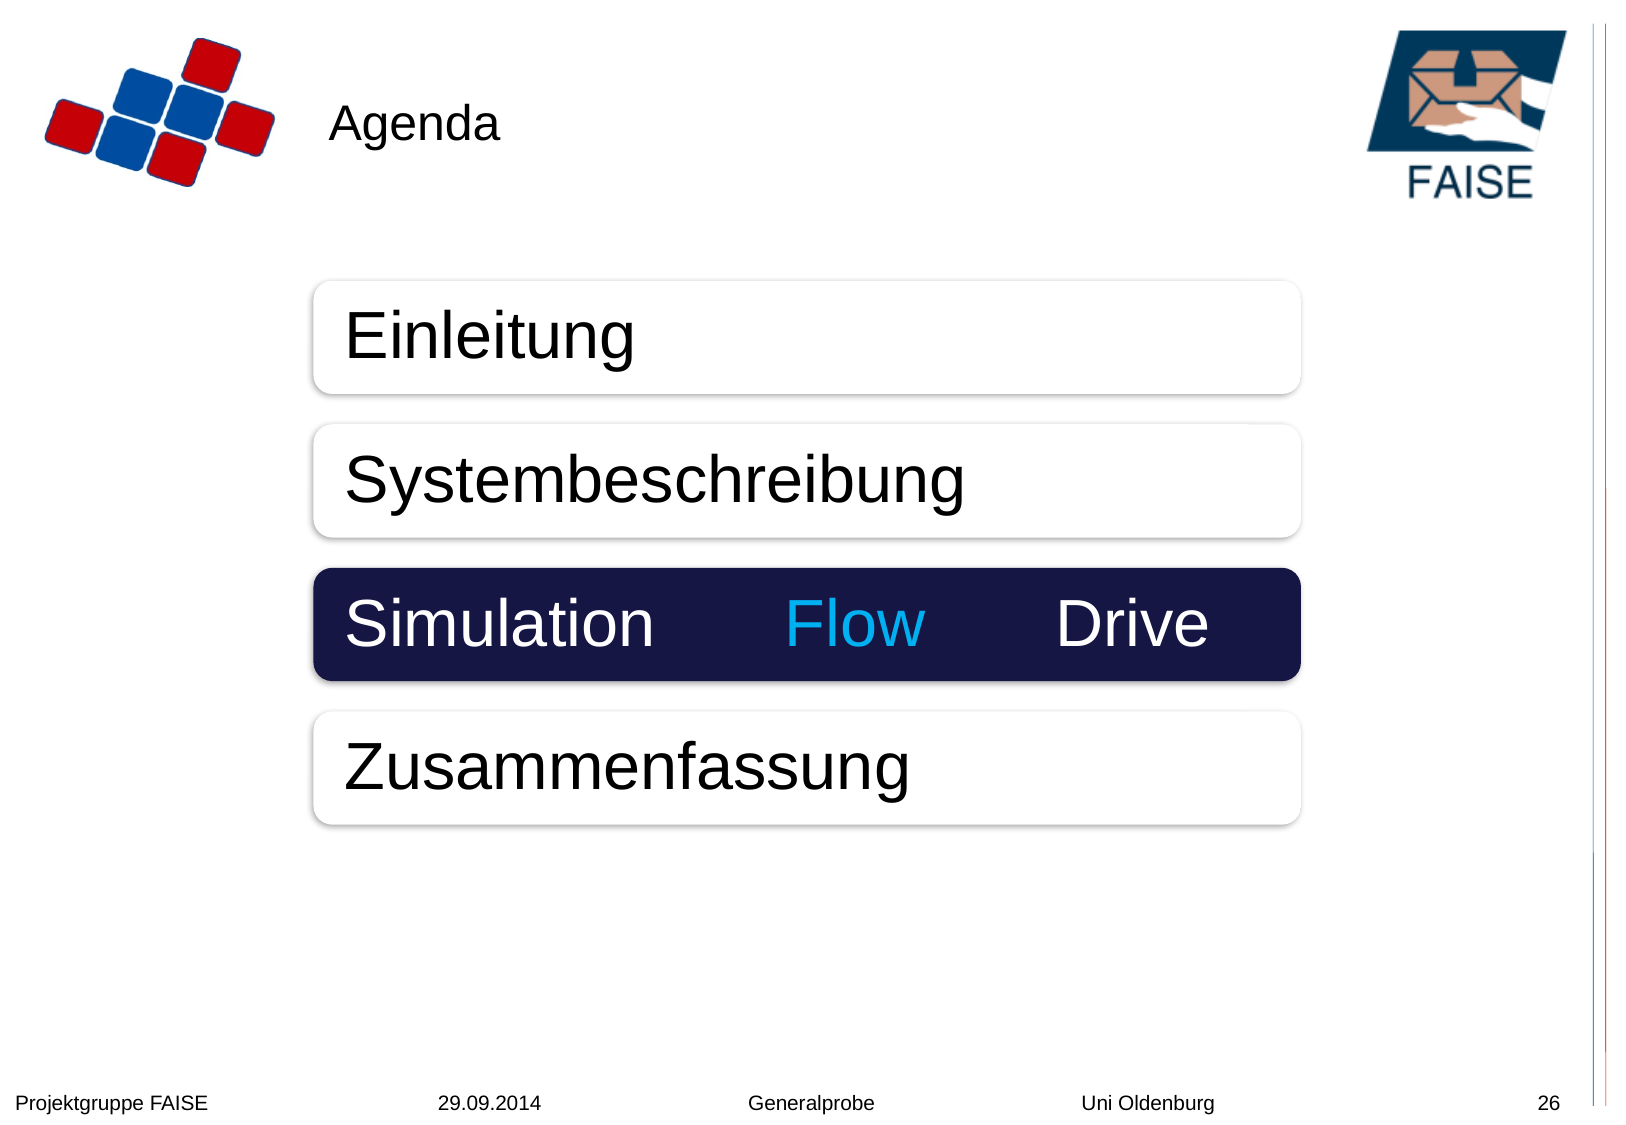

# Agenda
Einleitung
Systembeschreibung
Simulation       Flow       Drive
Zusammenfassung
Projektgruppe FAISE                                        29.09.2014                                    Generalprobe                                    Uni Oldenburg
26